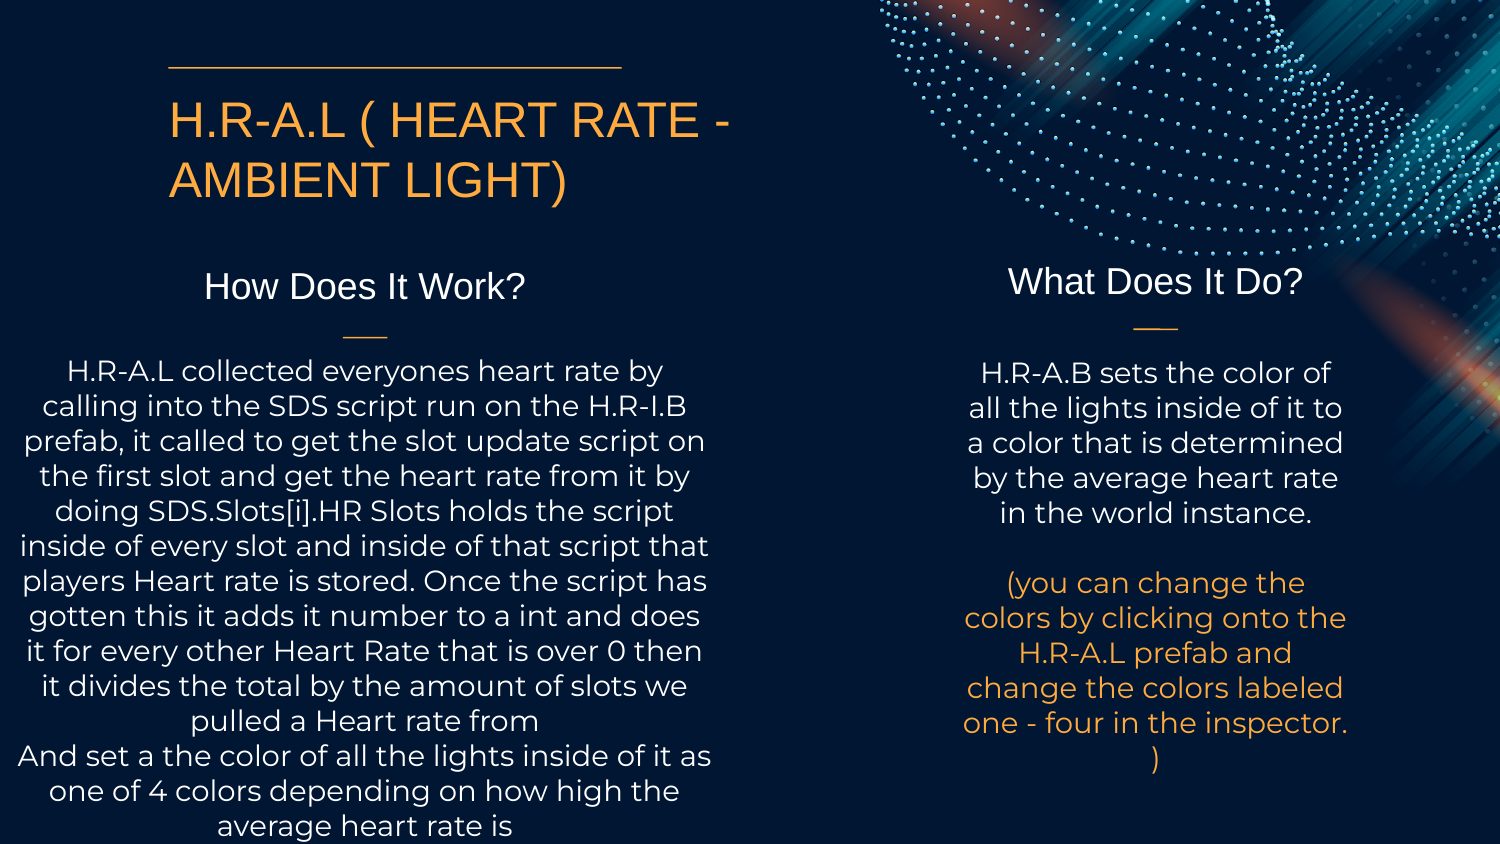

# H.R-A.L ( HEART RATE -  AMBIENT LIGHT)
What Does It Do?
How Does It Work?
H.R-A.L collected everyones heart rate by calling into the SDS script run on the H.R-I.B prefab, it called to get the slot update script on the first slot and get the heart rate from it by doing SDS.Slots[i].HR Slots holds the script inside of every slot and inside of that script that players Heart rate is stored. Once the script has gotten this it adds it number to a int and does it for every other Heart Rate that is over 0 then it divides the total by the amount of slots we pulled a Heart rate from
And set a the color of all the lights inside of it as one of 4 colors depending on how high the average heart rate is
H.R-A.B sets the color of all the lights inside of it to a color that is determined by the average heart rate in the world instance.
(you can change the colors by clicking onto the H.R-A.L prefab and change the colors labeled one - four in the inspector. )